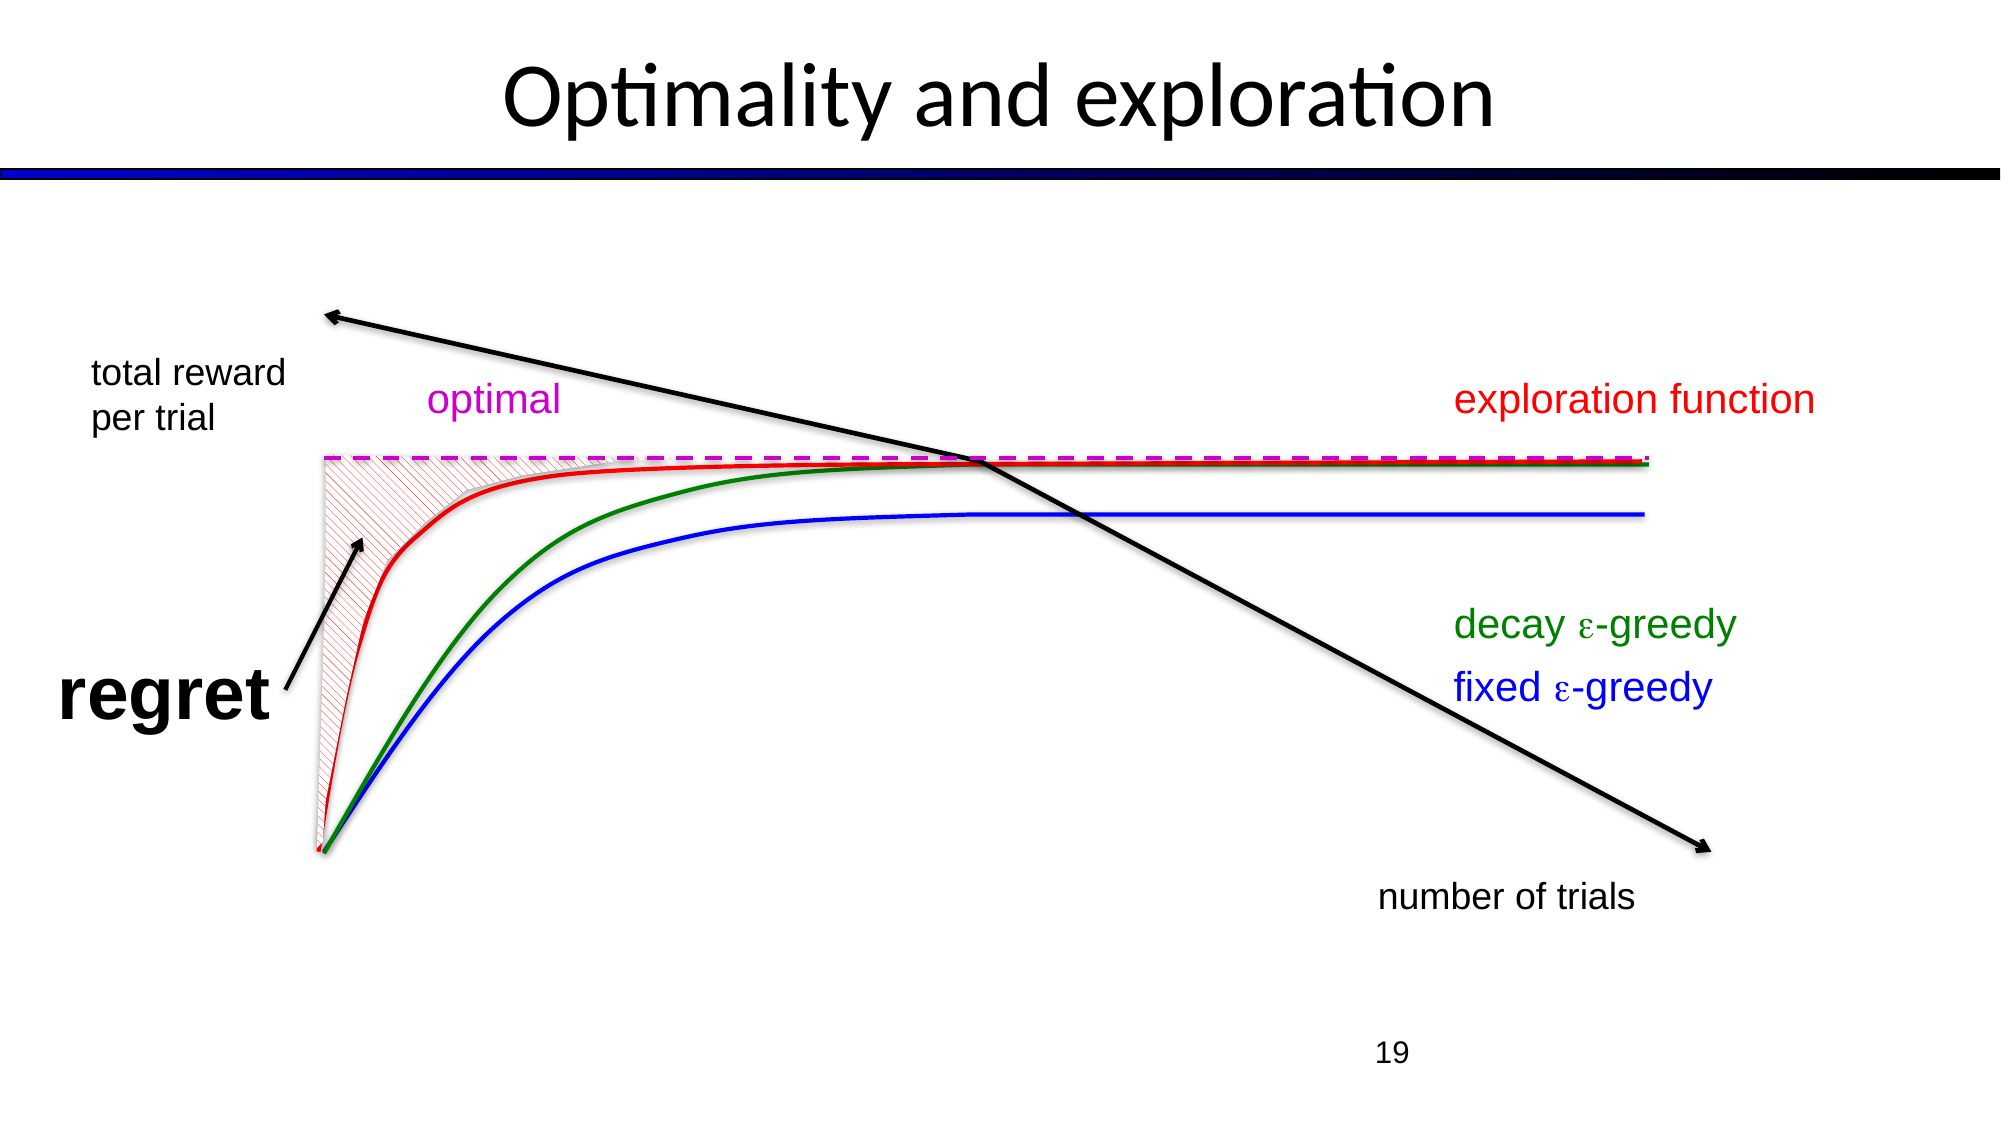

# Optimality and exploration
total reward
per trial
optimal
exploration function

decay ε-greedy
regret
fixed ε-greedy
number of trials
19